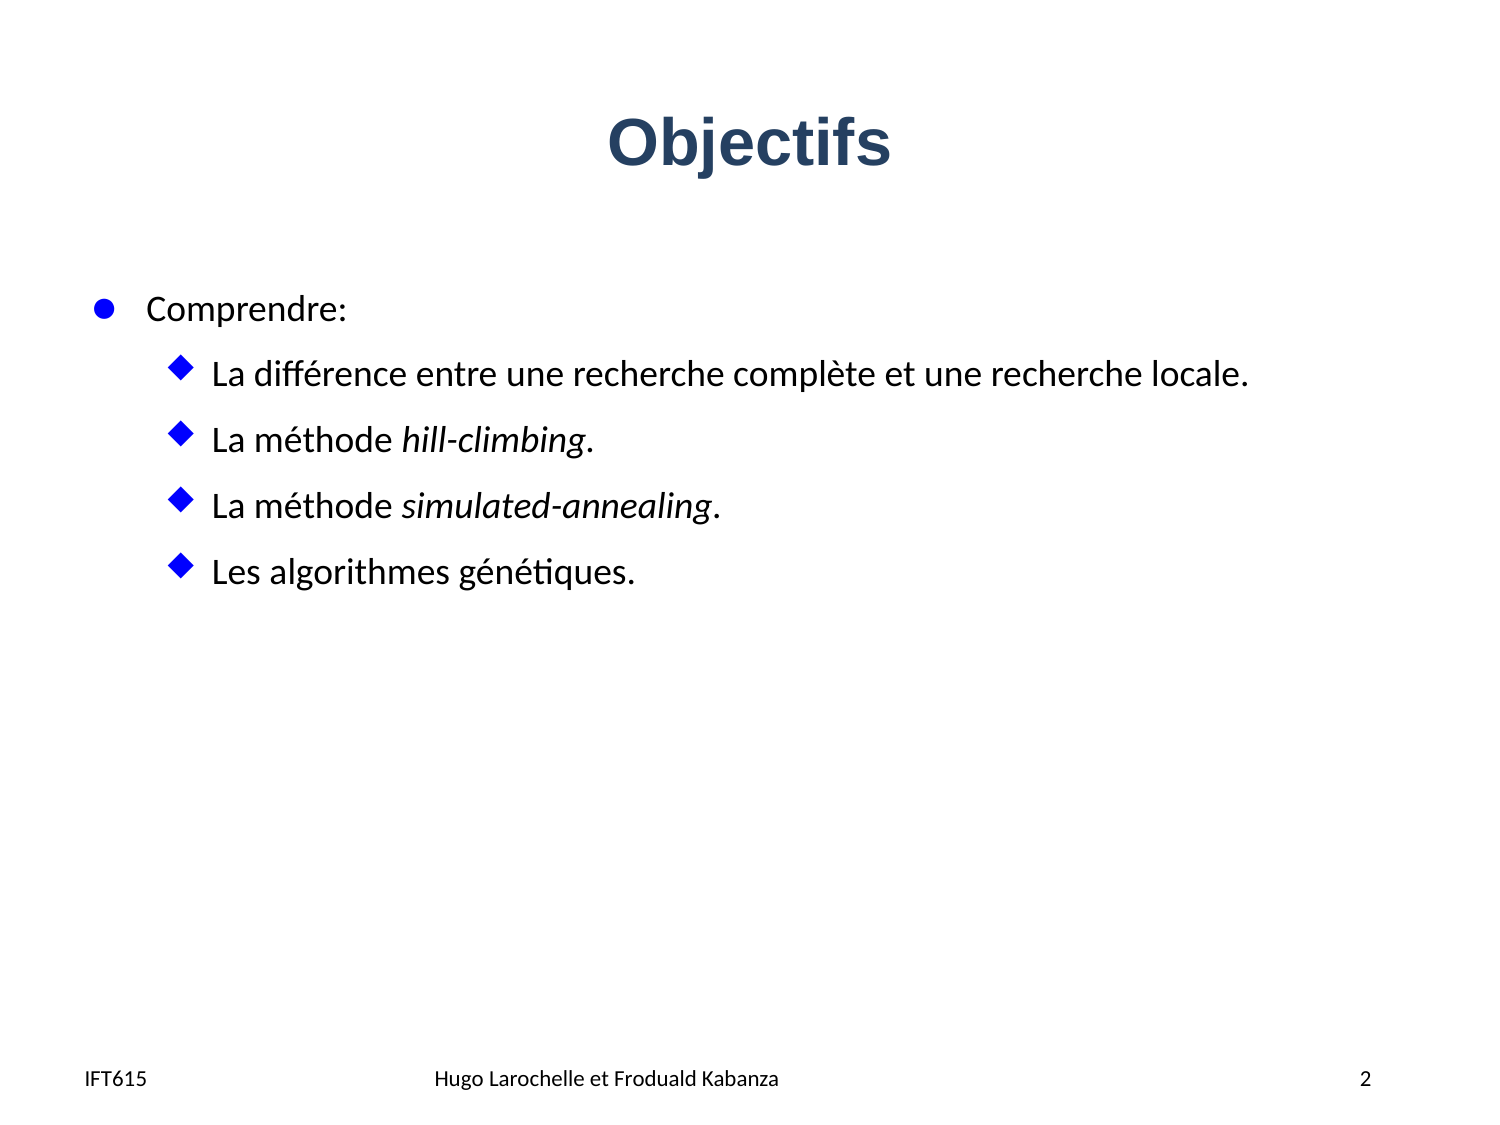

# Objectifs
Comprendre:
La différence entre une recherche complète et une recherche locale.
La méthode hill-climbing.
La méthode simulated-annealing.
Les algorithmes génétiques.
IFT615
Hugo Larochelle et Froduald Kabanza
2